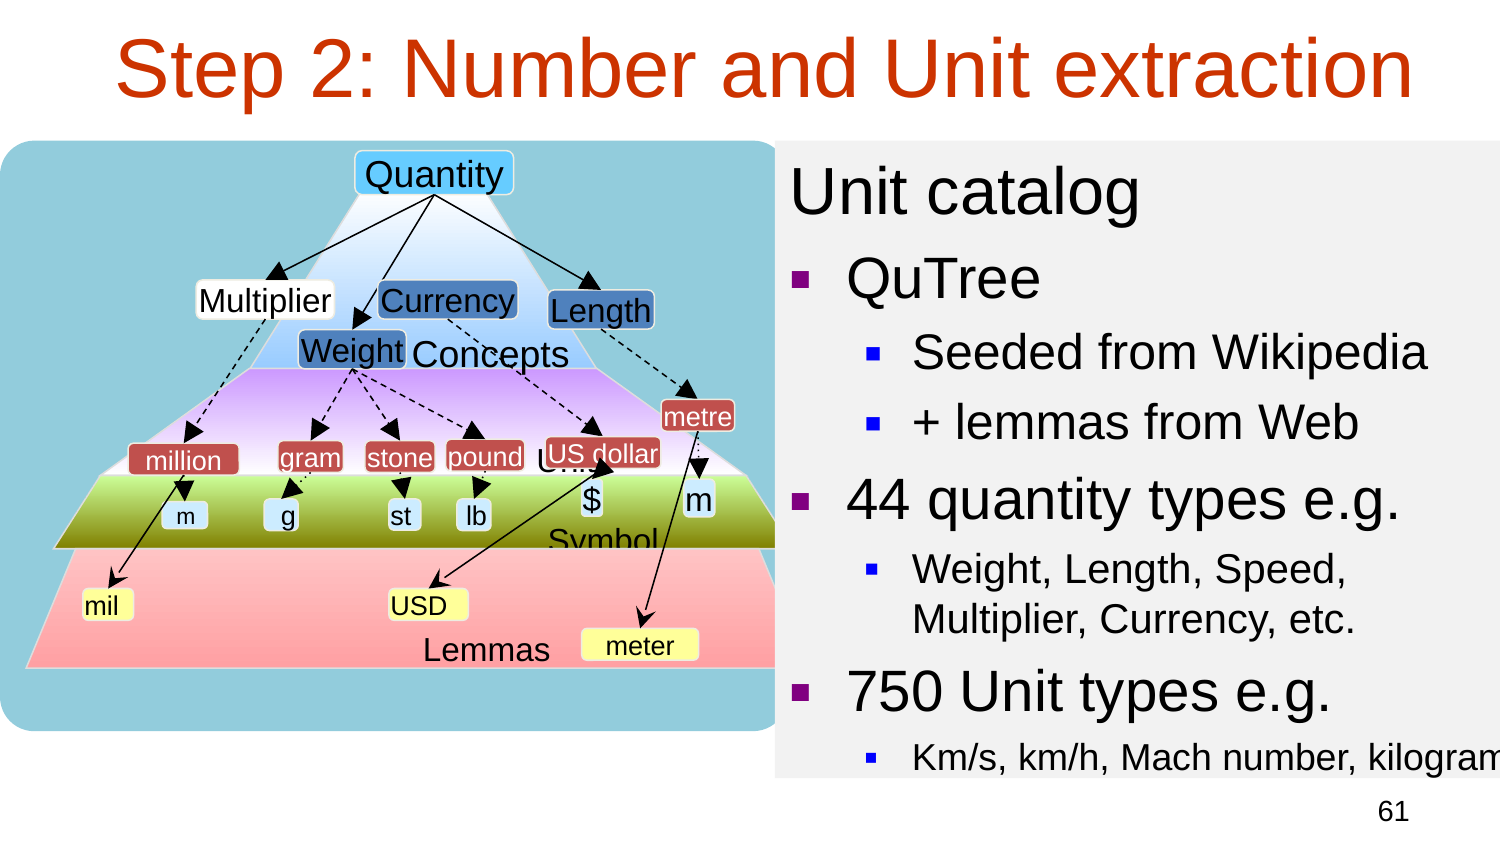

# Step 2: Number and Unit extraction

Quantity

Multiplier
Currency
Length
Concepts
Weight

metre
US dollar
pound
Units
gram
stone
million

m
$
  g
st
 lb
  m
Symbol

mil
USD
Lemmas
meter
Unit catalog
QuTree
Seeded from Wikipedia
+ lemmas from Web
44 quantity types e.g.
Weight, Length, Speed,    Multiplier, Currency, etc.
750 Unit types e.g.
Km/s, km/h, Mach number, kilogram

61